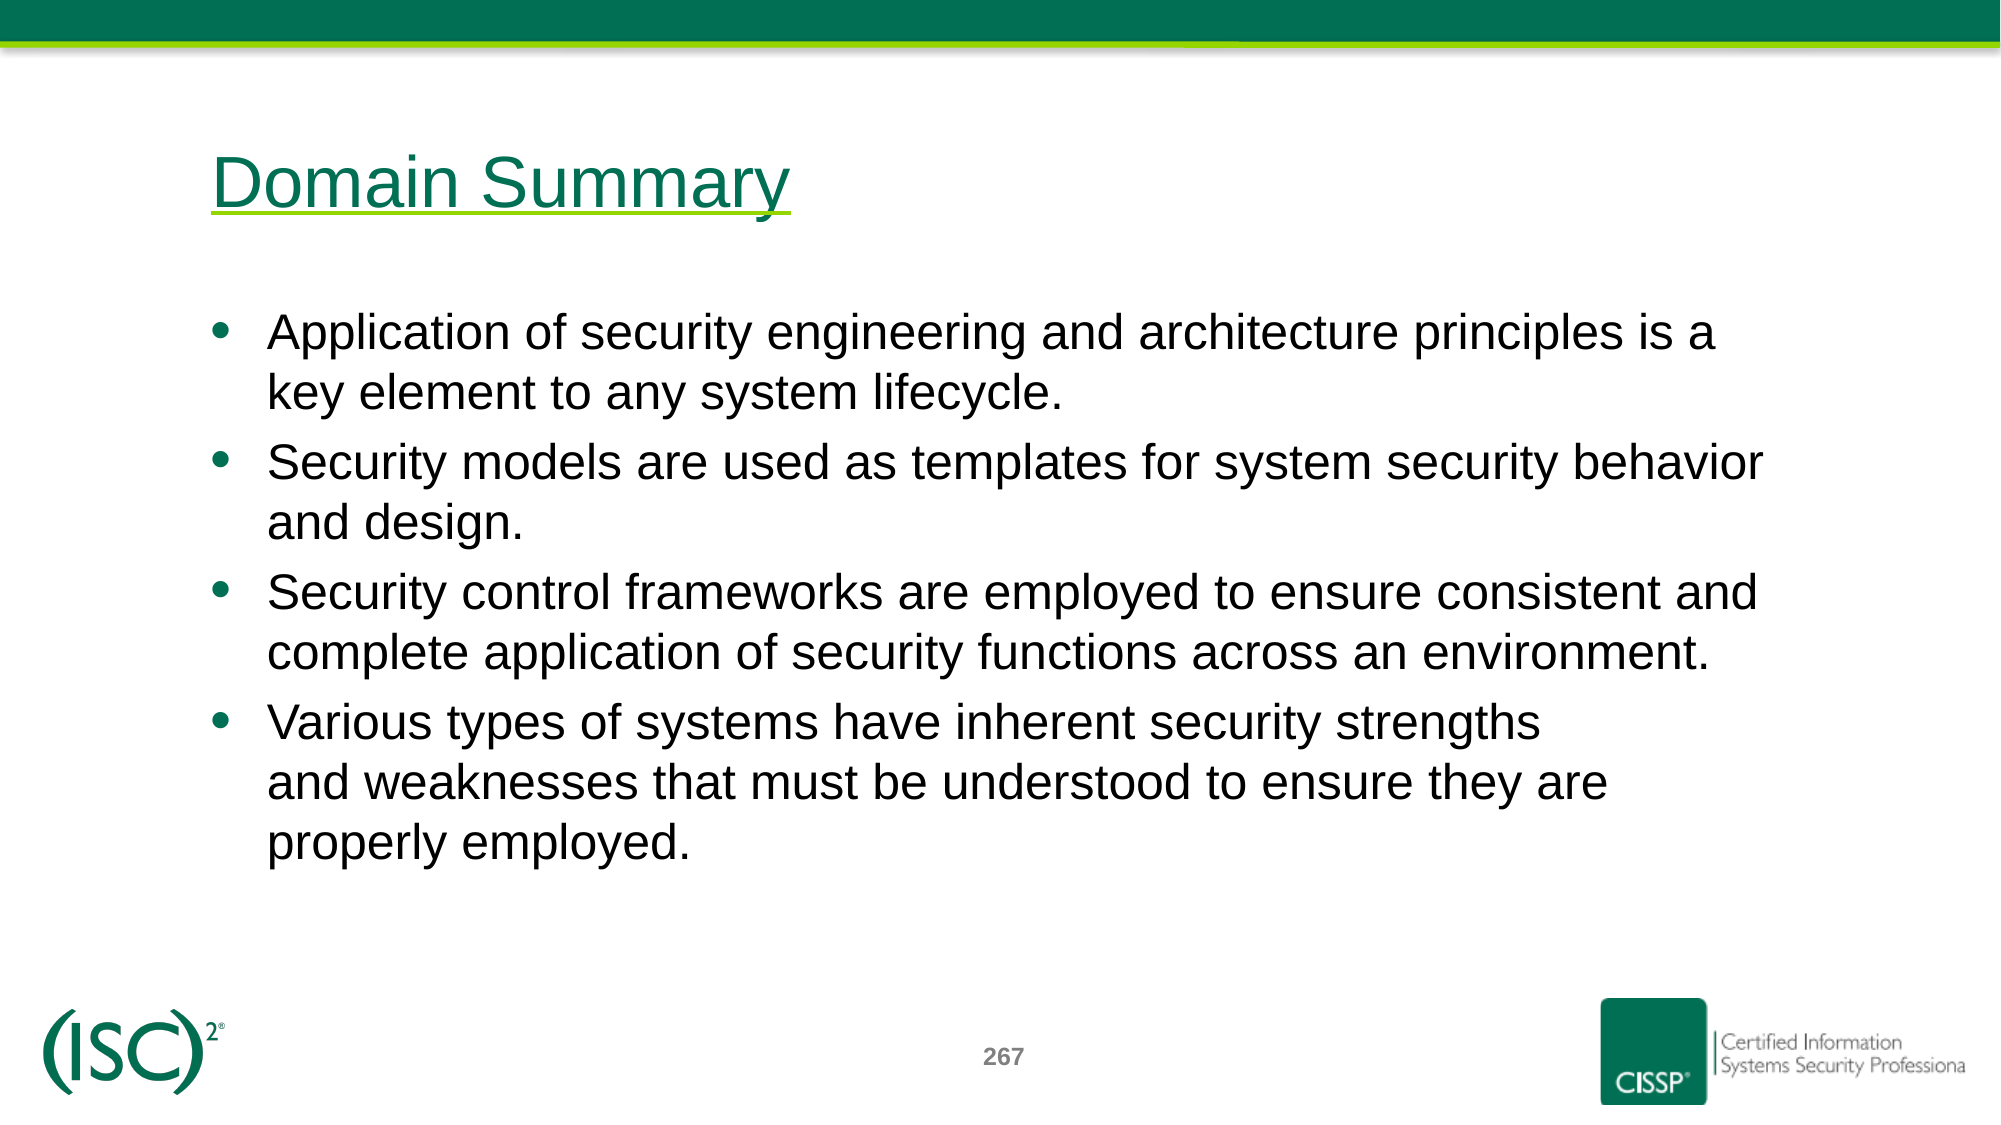

# Domain Summary
Application of security engineering and architecture principles is a key element to any system lifecycle.
Security models are used as templates for system security behavior and design.
Security control frameworks are employed to ensure consistent and complete application of security functions across an environment.
Various types of systems have inherent security strengths
and weaknesses that must be understood to ensure they are properly employed.